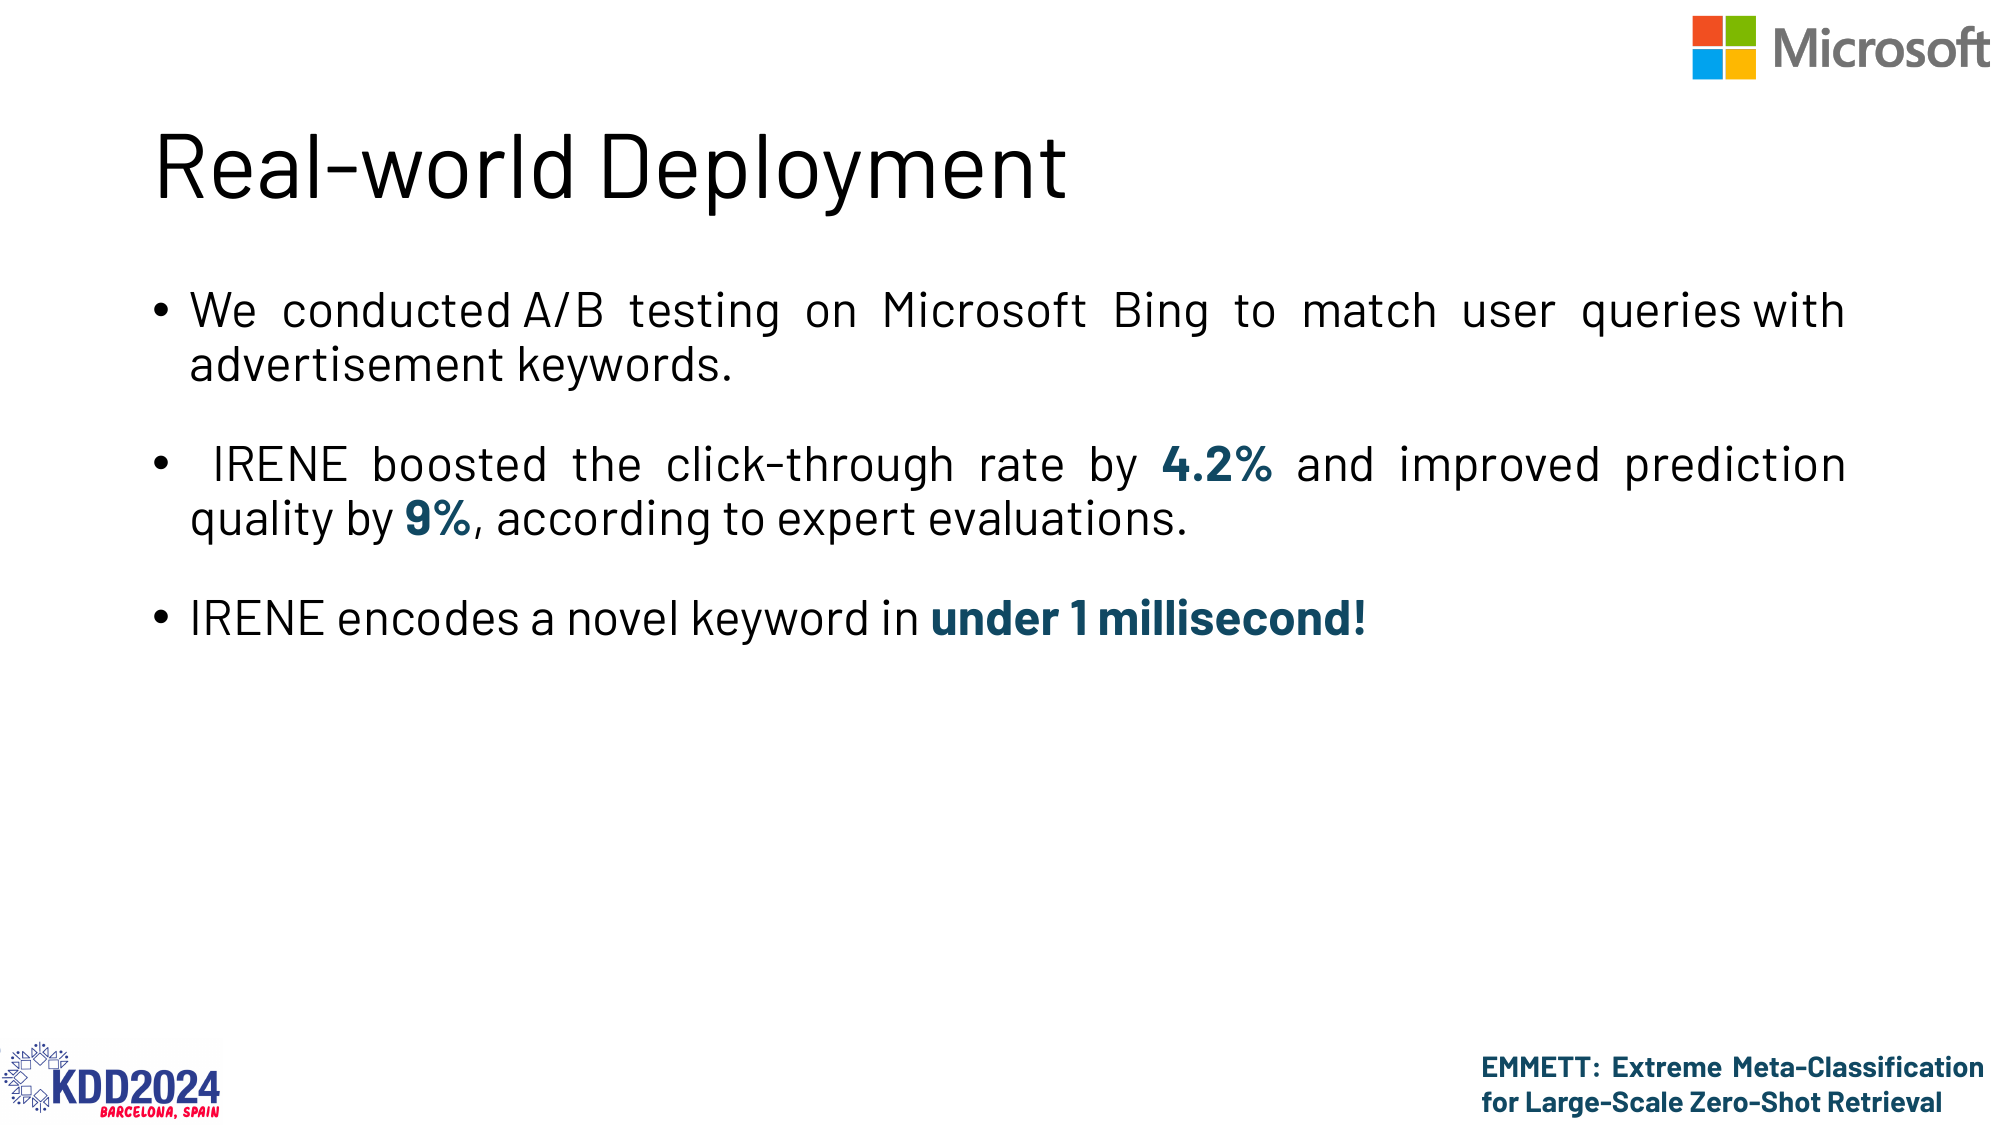

# Real-world Deployment
We conducted A/B testing on Microsoft Bing to match user queries with advertisement keywords.
 IRENE boosted the click-through rate by 4.2% and improved prediction quality by 9%, according to expert evaluations.
IRENE encodes a novel keyword in under 1 millisecond!